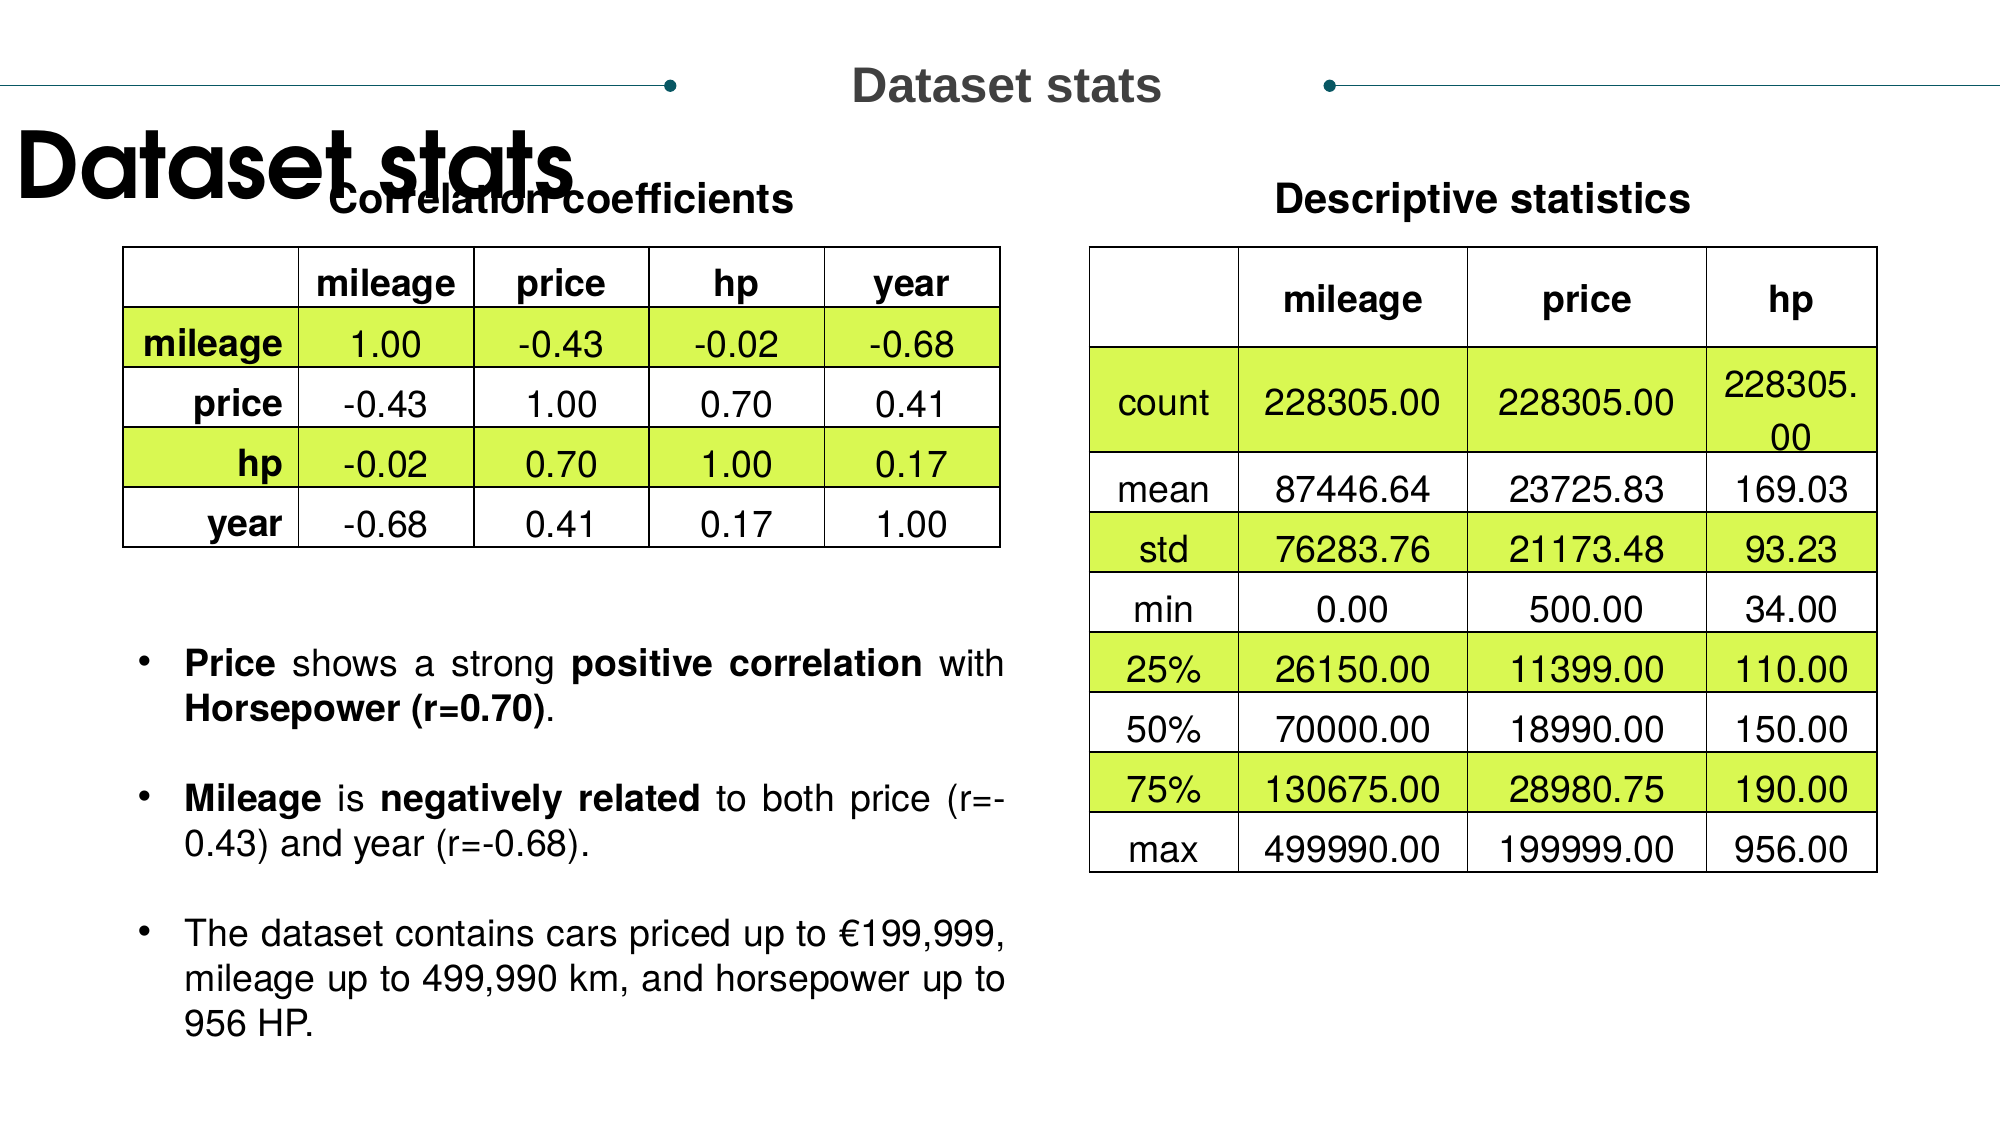

Dataset stats
Dataset stats
Correlation coefficients
Descriptive statistics
|  | mileage | price | hp | year |
| --- | --- | --- | --- | --- |
| mileage | 1.00 | -0.43 | -0.02 | -0.68 |
| price | -0.43 | 1.00 | 0.70 | 0.41 |
| hp | -0.02 | 0.70 | 1.00 | 0.17 |
| year | -0.68 | 0.41 | 0.17 | 1.00 |
|  | mileage | price | hp |
| --- | --- | --- | --- |
| count | 228305.00 | 228305.00 | 228305.00 |
| mean | 87446.64 | 23725.83 | 169.03 |
| std | 76283.76 | 21173.48 | 93.23 |
| min | 0.00 | 500.00 | 34.00 |
| 25% | 26150.00 | 11399.00 | 110.00 |
| 50% | 70000.00 | 18990.00 | 150.00 |
| 75% | 130675.00 | 28980.75 | 190.00 |
| max | 499990.00 | 199999.00 | 956.00 |
Price shows a strong positive correlation with Horsepower (r=0.70).

Mileage is negatively related to both price (r=-0.43) and year (r=-0.68).

The dataset contains cars priced up to €199,999, mileage up to 499,990 km, and horsepower up to 956 HP.